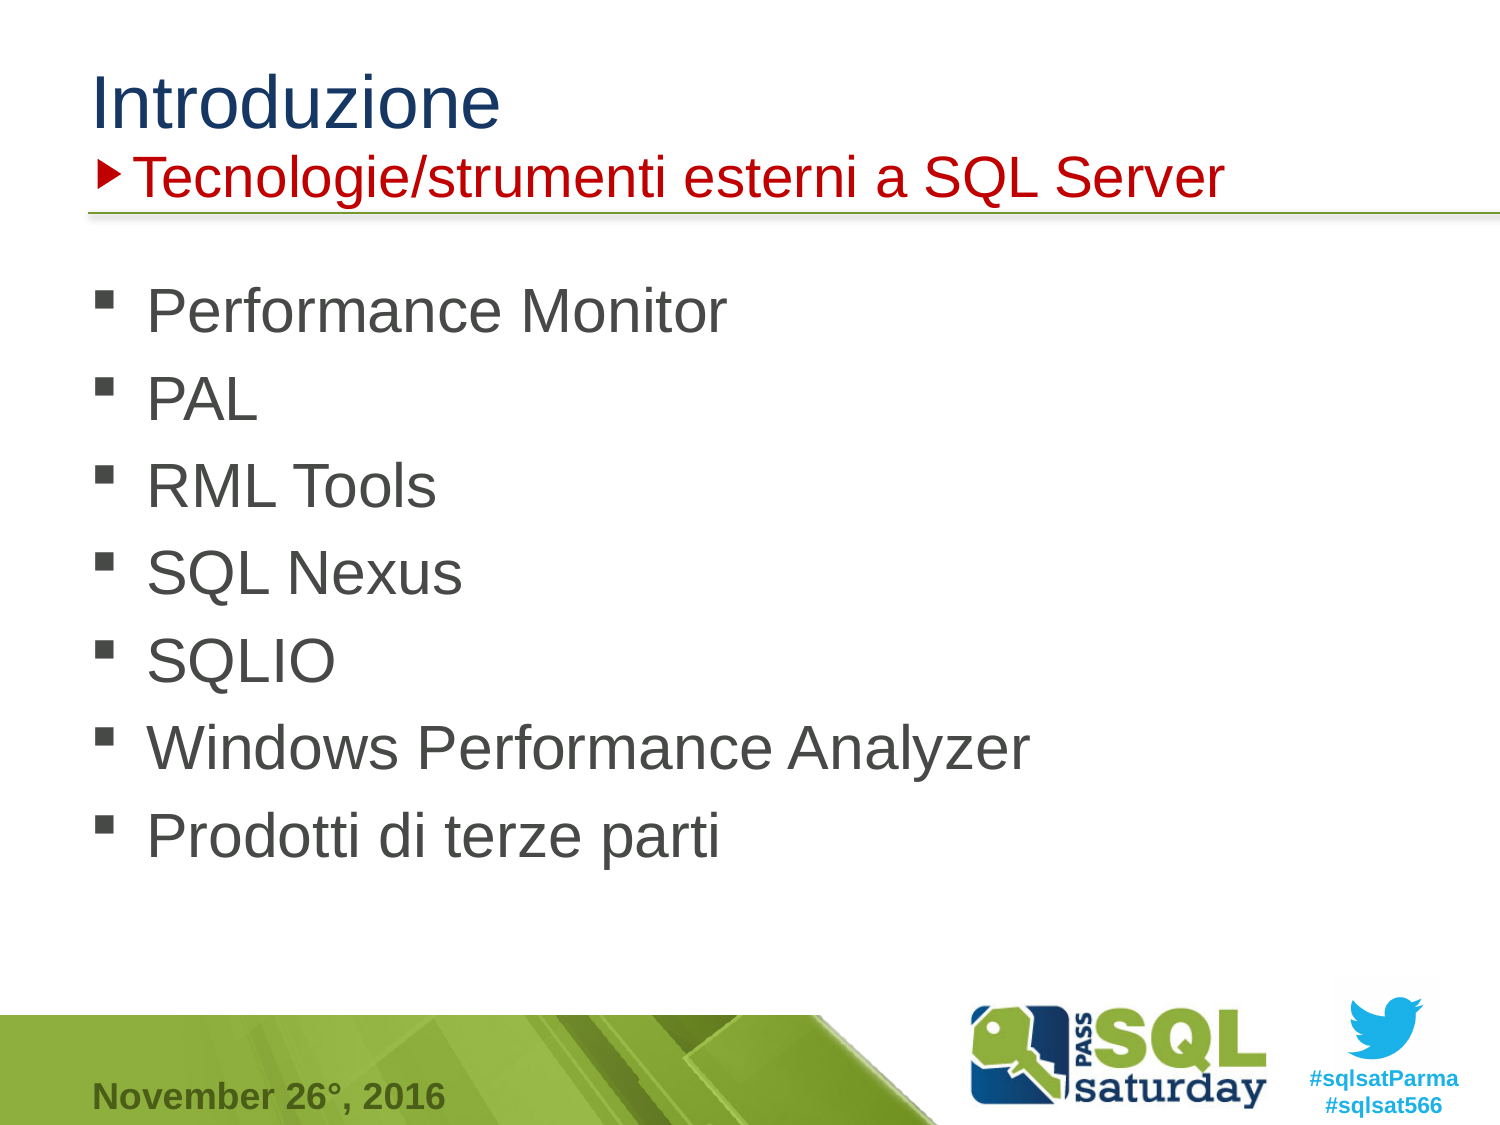

# Introduzione
Tecnologie/strumenti esterni a SQL Server
Performance Monitor
PAL
RML Tools
SQL Nexus
SQLIO
Windows Performance Analyzer
Prodotti di terze parti